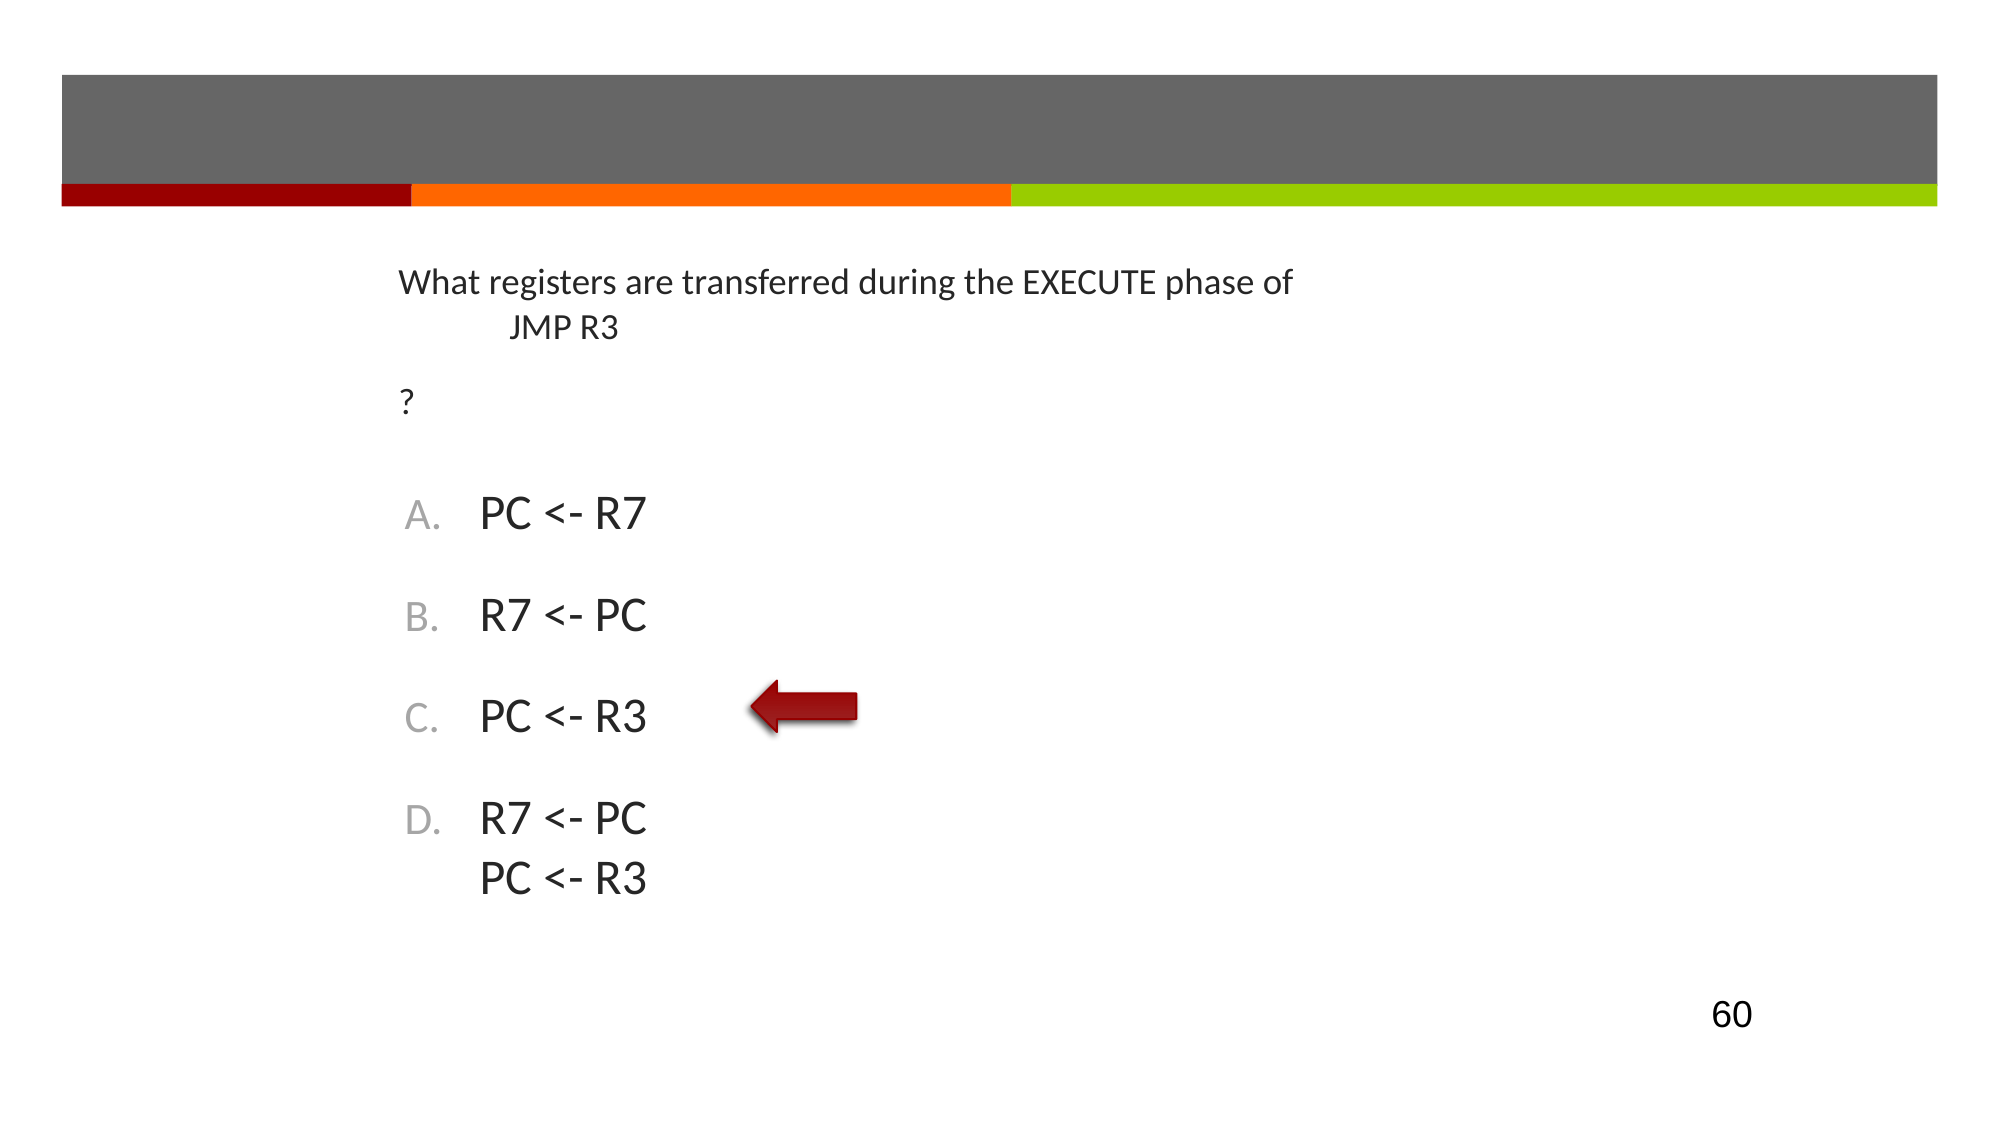

#
What registers are transferred during the EXECUTE phase of
	JMP R3
?
PC <- R7
R7 <- PC
PC <- R3
R7 <- PC
PC <- R3

60